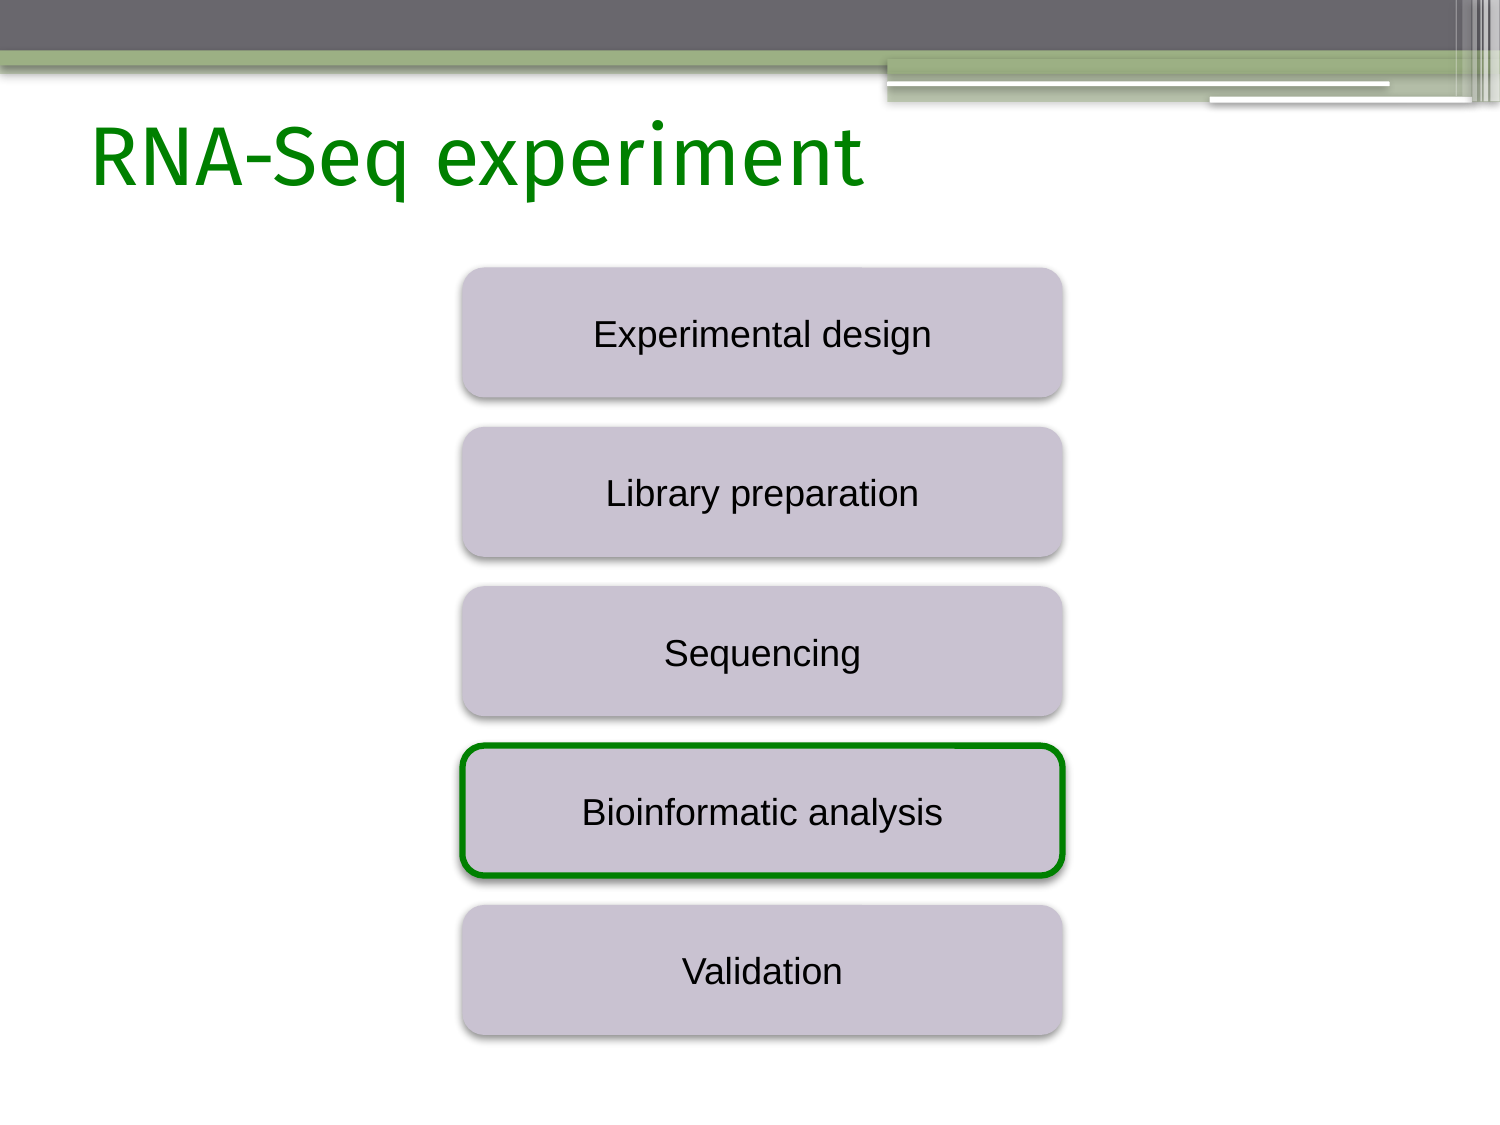

# RNA-Seq experiment
Experimental design
Library preparation
Sequencing
Bioinformatic analysis
Validation